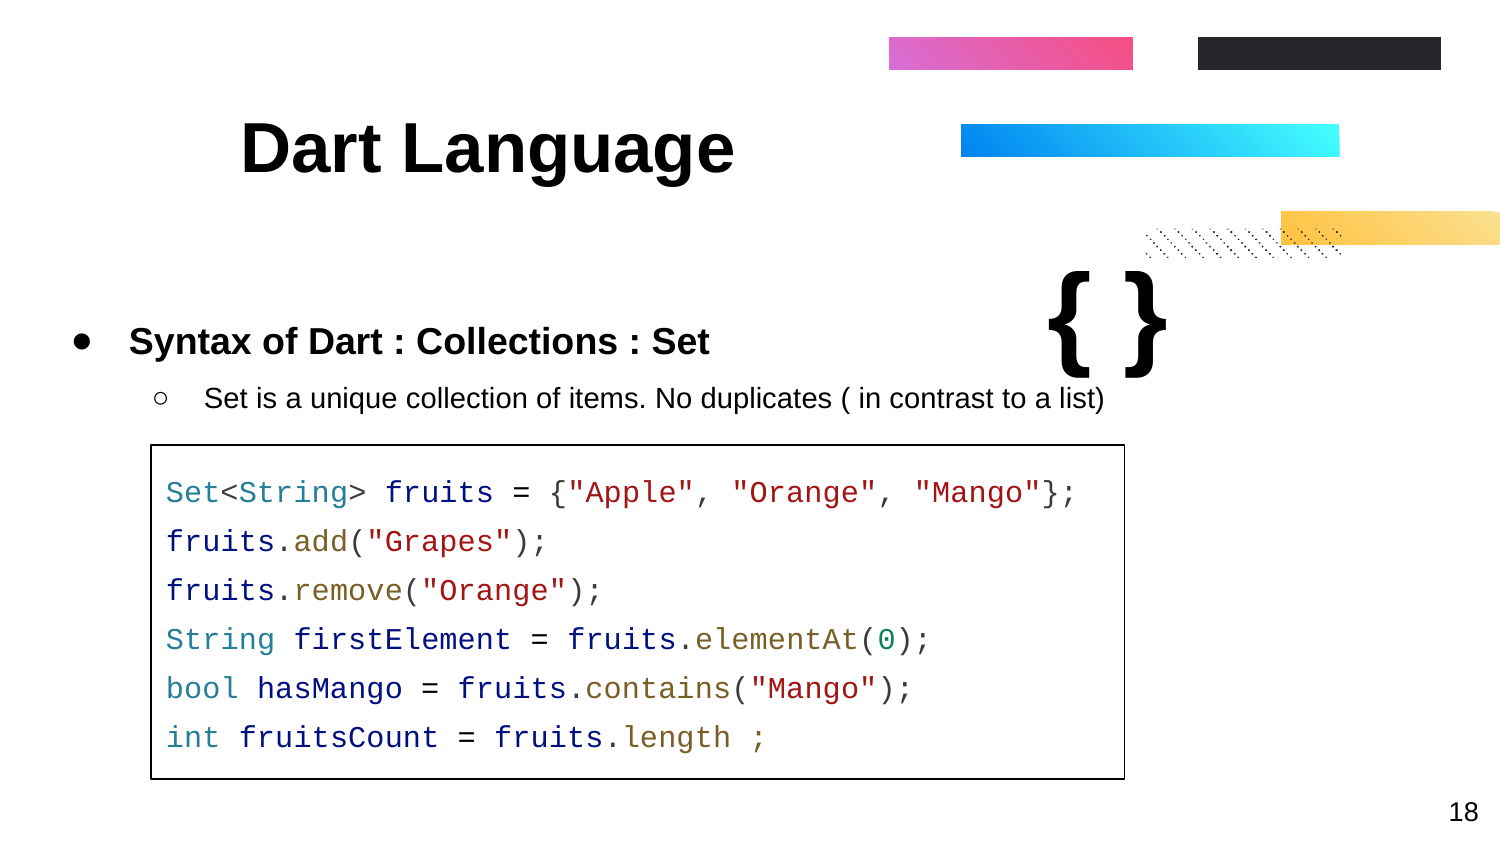

# Dart Language
{ }
Syntax of Dart : Collections : Set
Set is a unique collection of items. No duplicates ( in contrast to a list)
Set<String> fruits = {"Apple", "Orange", "Mango"};
fruits.add("Grapes");
fruits.remove("Orange");
String firstElement = fruits.elementAt(0);
bool hasMango = fruits.contains("Mango");
int fruitsCount = fruits.length ;

18